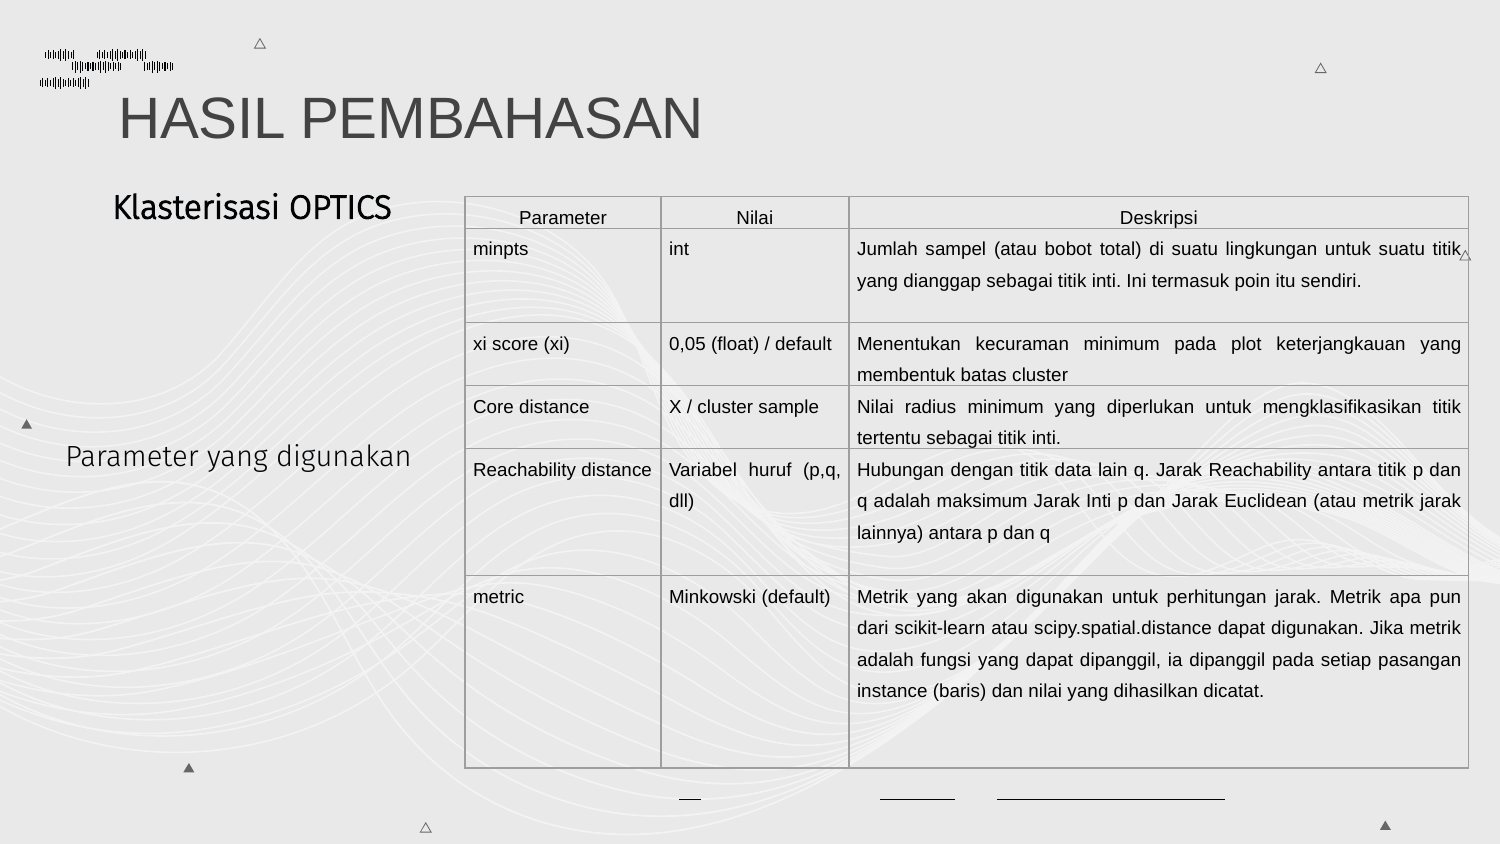

# HASIL PEMBAHASAN
Klasterisasi OPTICS
| Parameter | Nilai | Deskripsi |
| --- | --- | --- |
| minpts | int | Jumlah sampel (atau bobot total) di suatu lingkungan untuk suatu titik yang dianggap sebagai titik inti. Ini termasuk poin itu sendiri. |
| xi score (xi) | 0,05 (float) / default | Menentukan kecuraman minimum pada plot keterjangkauan yang membentuk batas cluster |
| Core distance | X / cluster sample | Nilai radius minimum yang diperlukan untuk mengklasifikasikan titik tertentu sebagai titik inti. |
| Reachability distance | Variabel huruf (p,q, dll) | Hubungan dengan titik data lain q. Jarak Reachability antara titik p dan q adalah maksimum Jarak Inti p dan Jarak Euclidean (atau metrik jarak lainnya) antara p dan q |
| metric | Minkowski (default) | Metrik yang akan digunakan untuk perhitungan jarak. Metrik apa pun dari scikit-learn atau scipy.spatial.distance dapat digunakan. Jika metrik adalah fungsi yang dapat dipanggil, ia dipanggil pada setiap pasangan instance (baris) dan nilai yang dihasilkan dicatat. |
Parameter yang digunakan